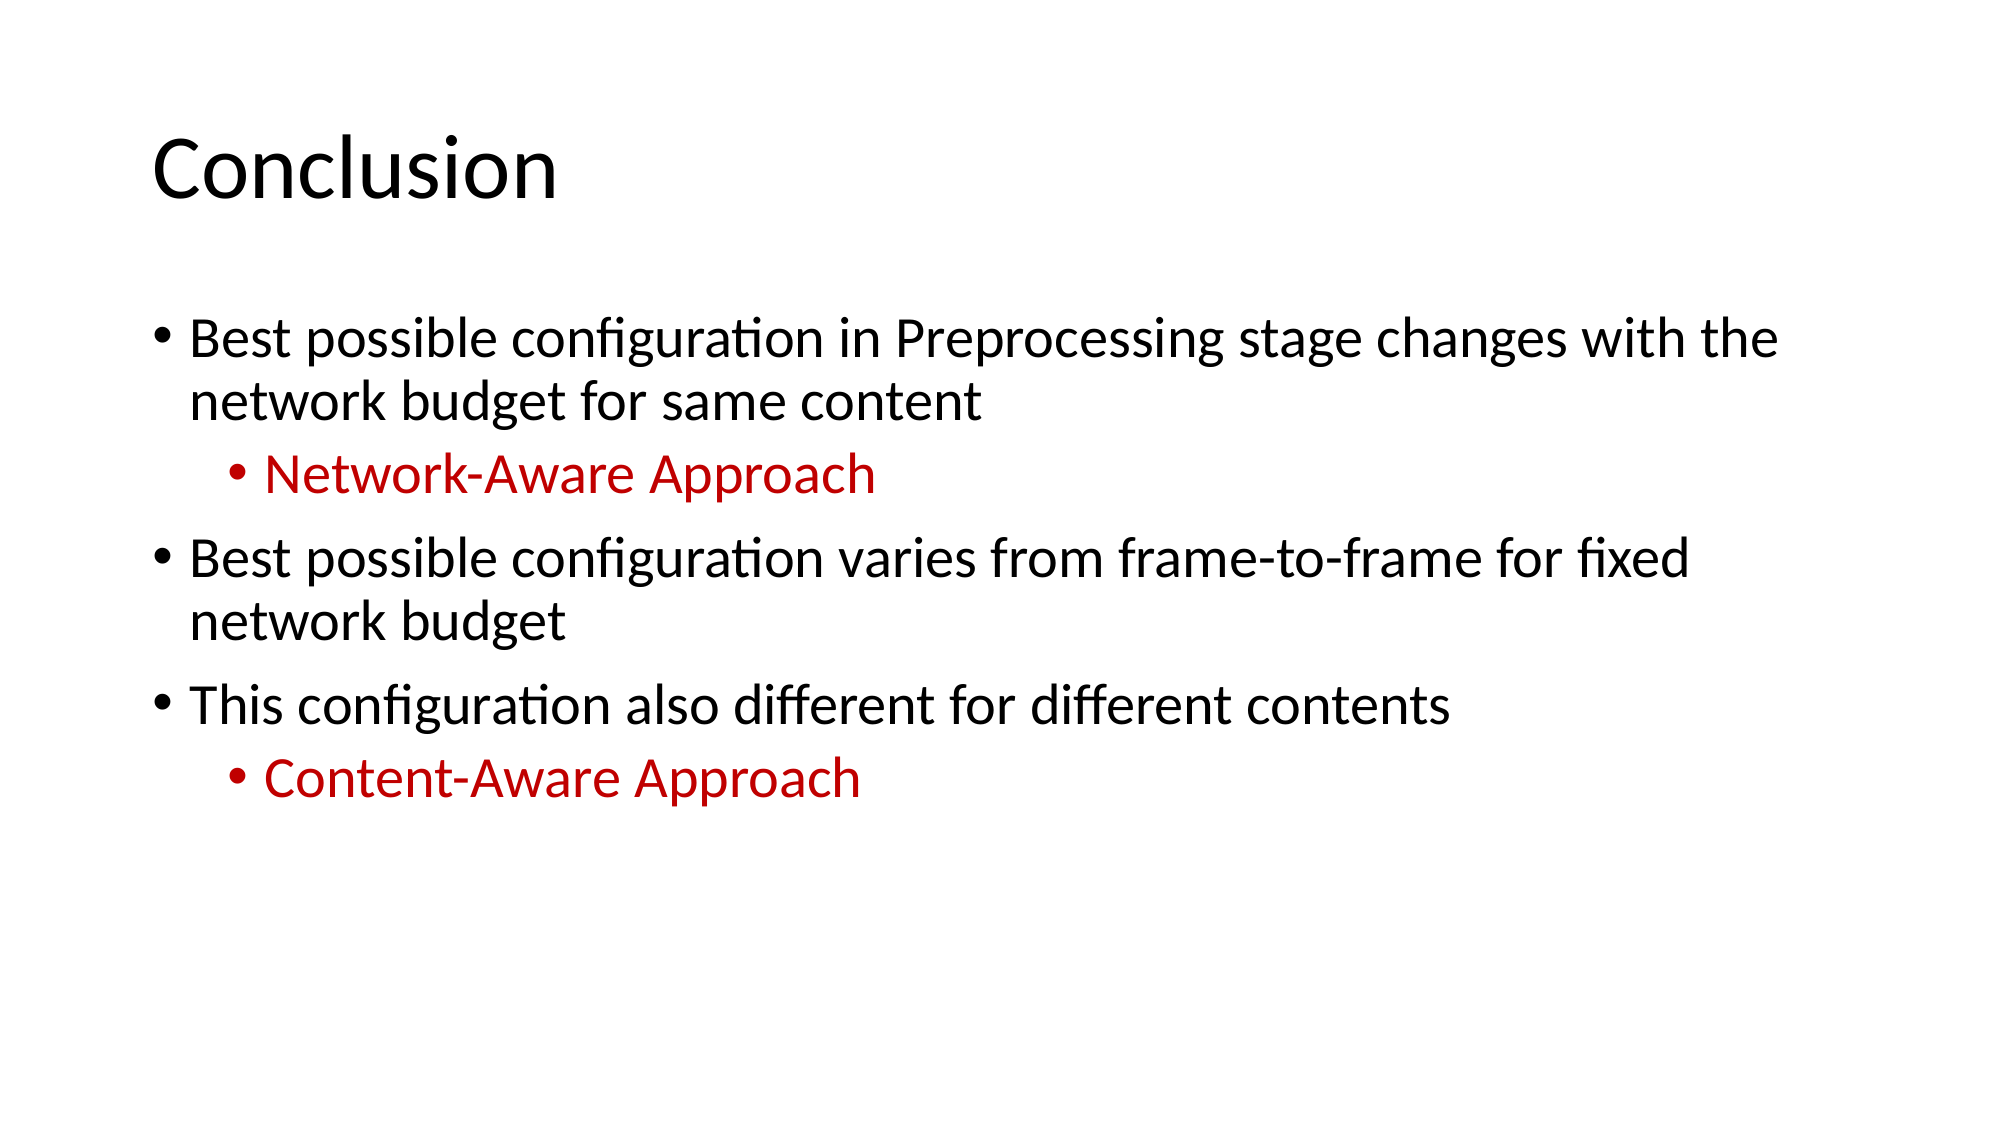

# Conclusion
Best possible configuration in Preprocessing stage changes with the network budget for same content
Network-Aware Approach
Best possible configuration varies from frame-to-frame for fixed network budget
This configuration also different for different contents
Content-Aware Approach